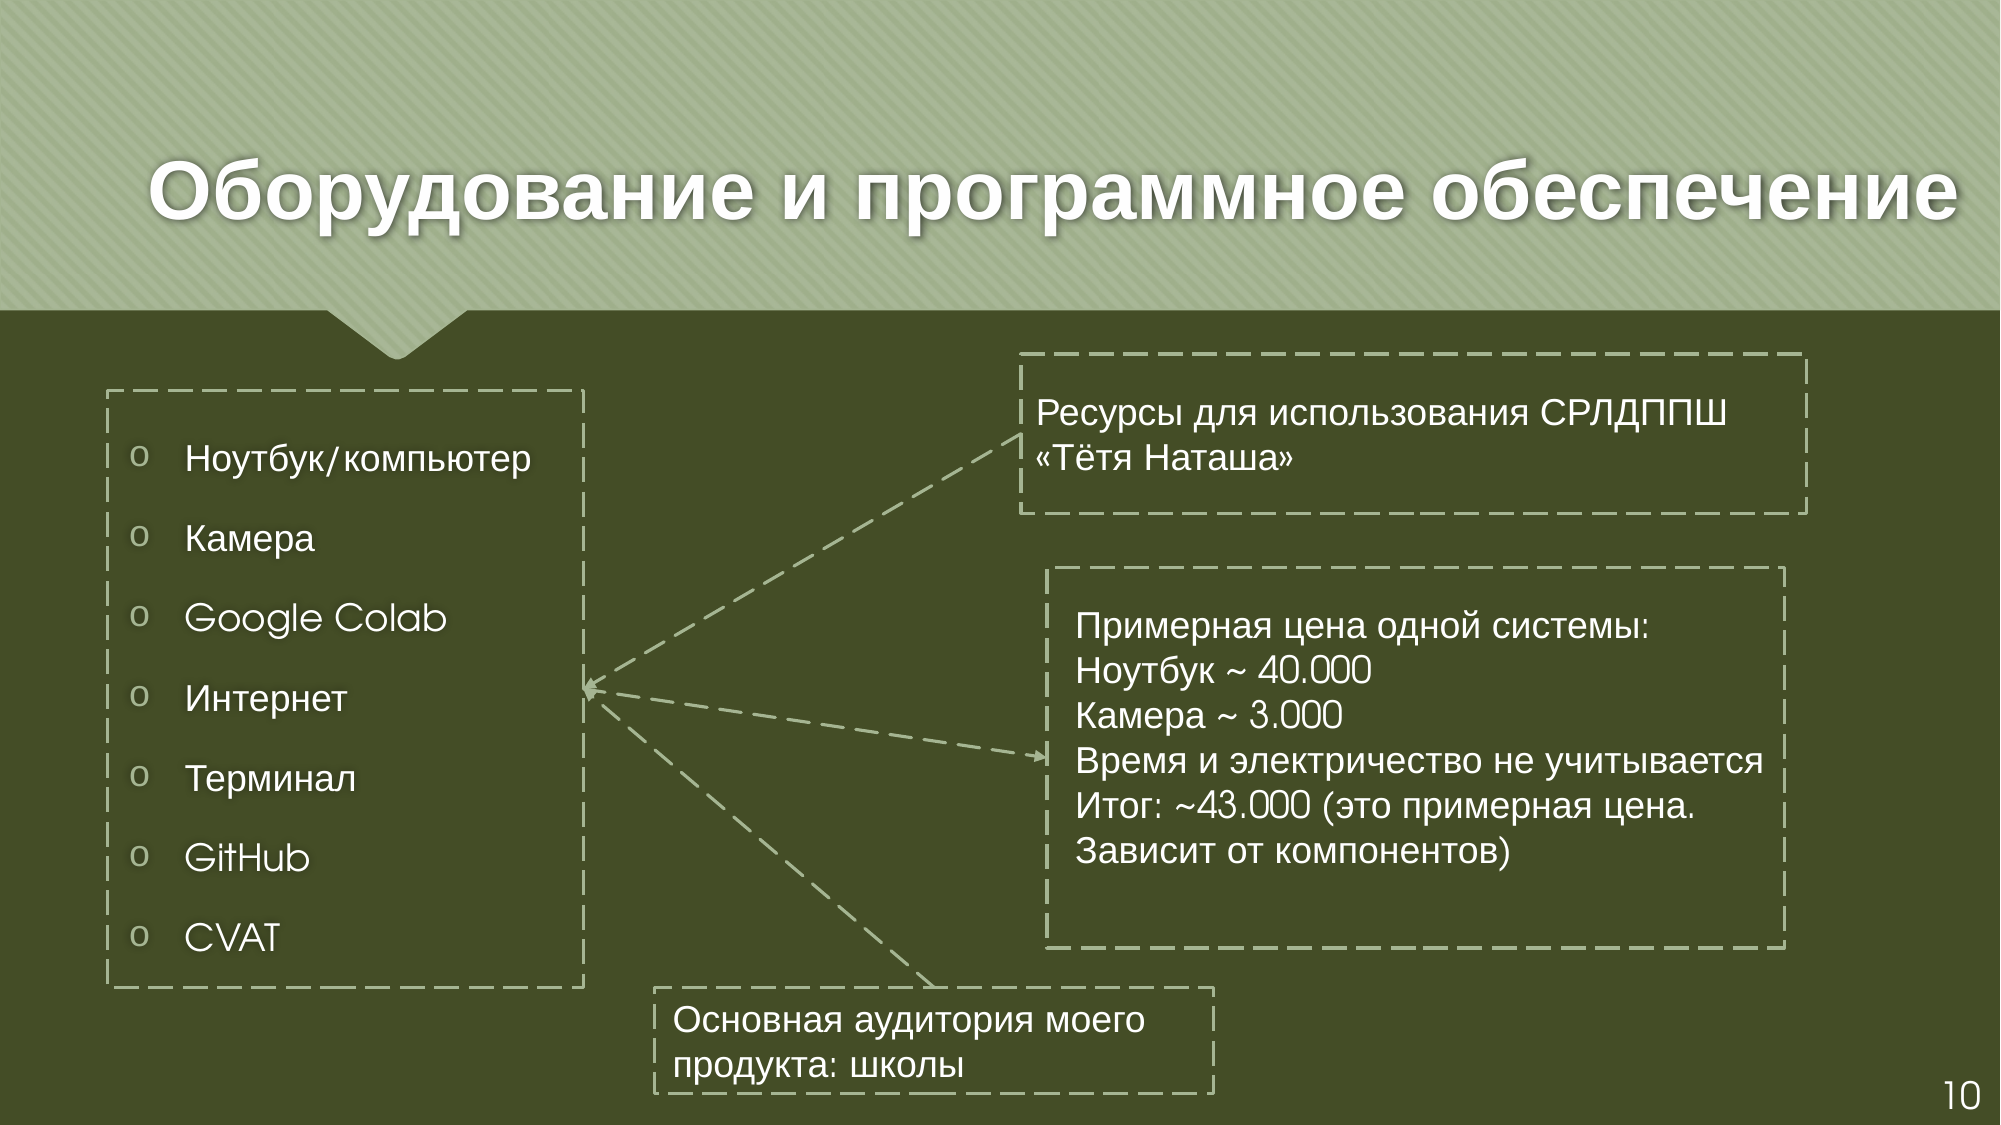

# Оборудование и программное обеспечение

Ресурсы для использования СРЛДППШ «Тётя Наташа»

Ноутбук/компьютер
Камера
Google Colab
Интернет
Терминал
GitHub
CVAT

Примерная цена одной системы:
Ноутбук ~ 40.000
Камера ~ 3.000
Время и электричество не учитывается
Итог: ~43.000 (это примерная цена. Зависит от компонентов)

Основная аудитория моего продукта: школы
10